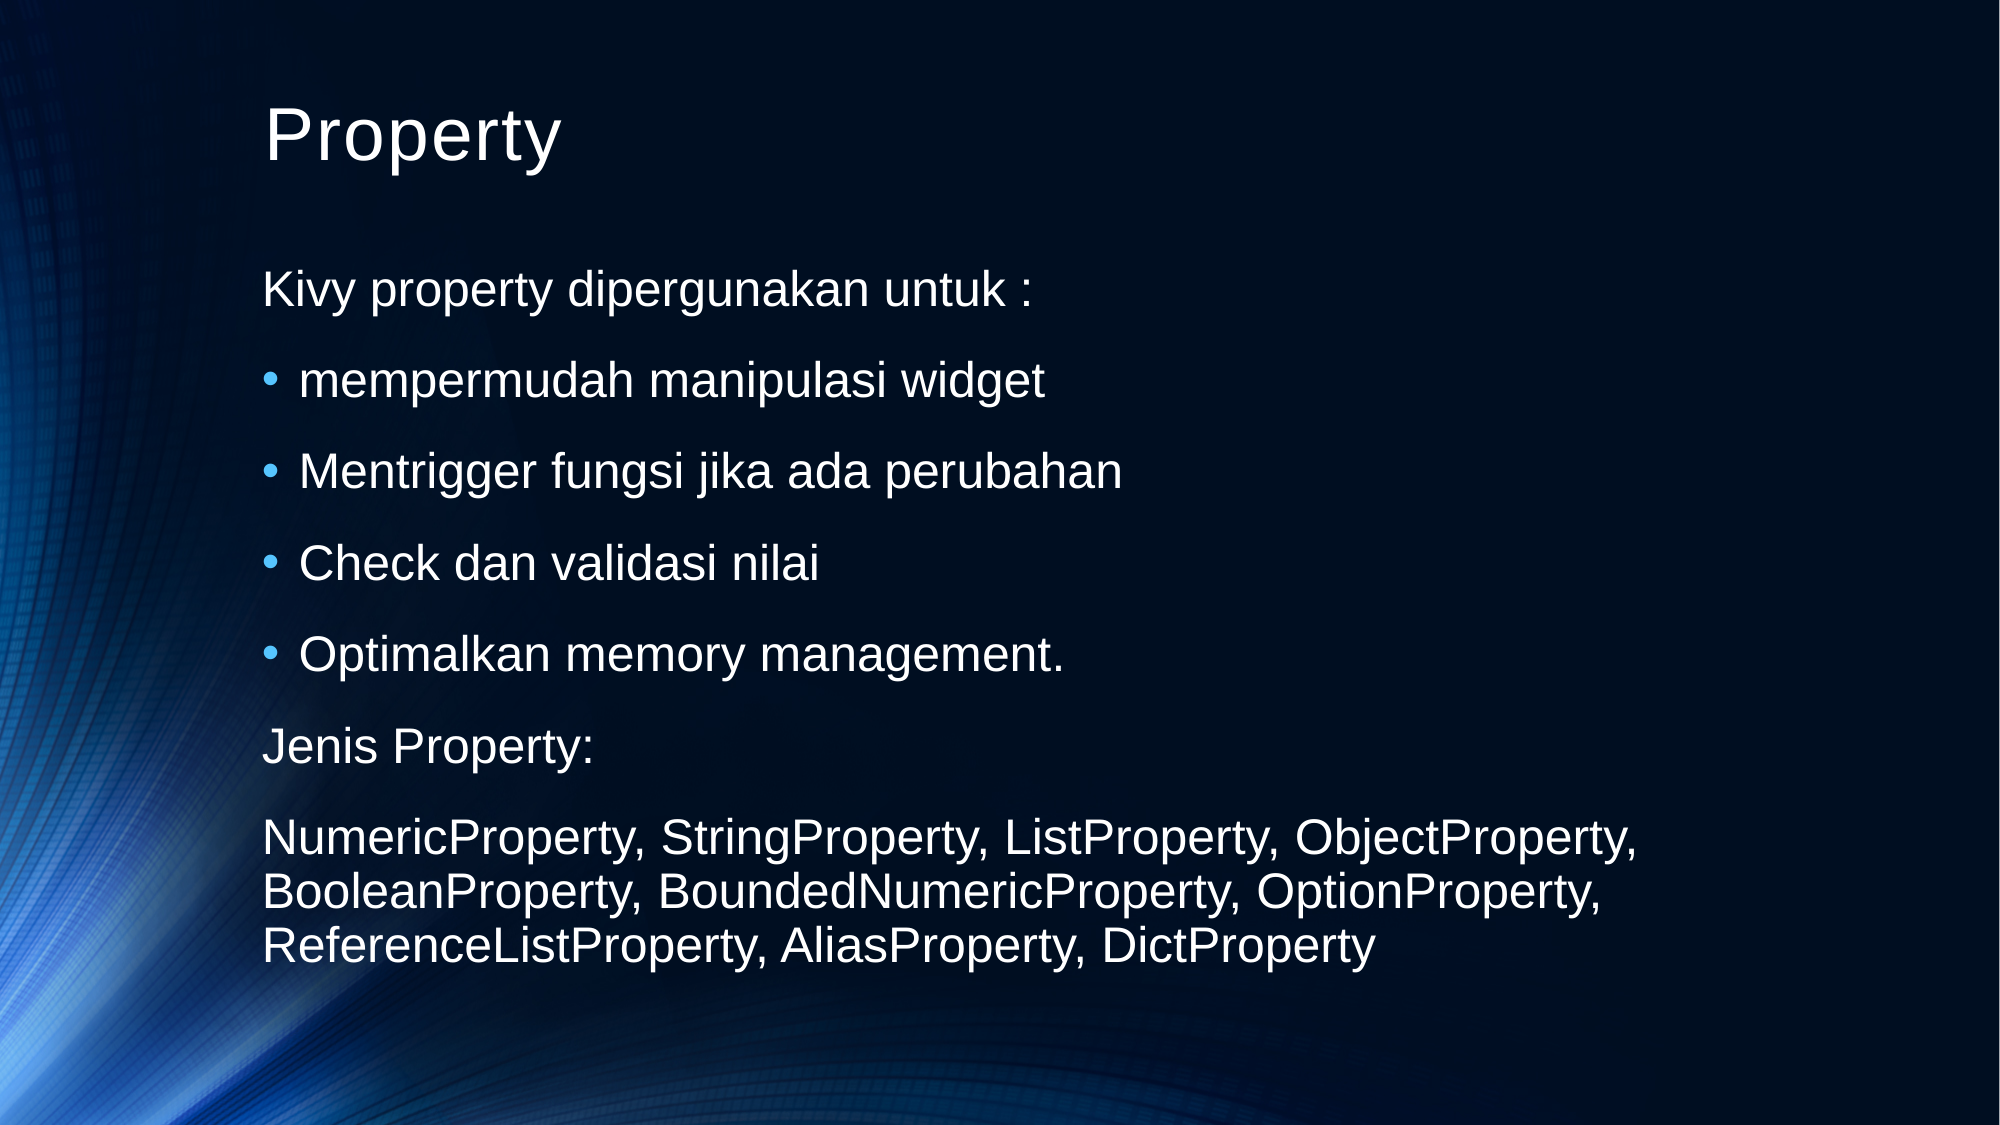

# Property
Kivy property dipergunakan untuk :
mempermudah manipulasi widget
Mentrigger fungsi jika ada perubahan
Check dan validasi nilai
Optimalkan memory management.
Jenis Property:
NumericProperty, StringProperty, ListProperty, ObjectProperty, BooleanProperty, BoundedNumericProperty, OptionProperty, ReferenceListProperty, AliasProperty, DictProperty